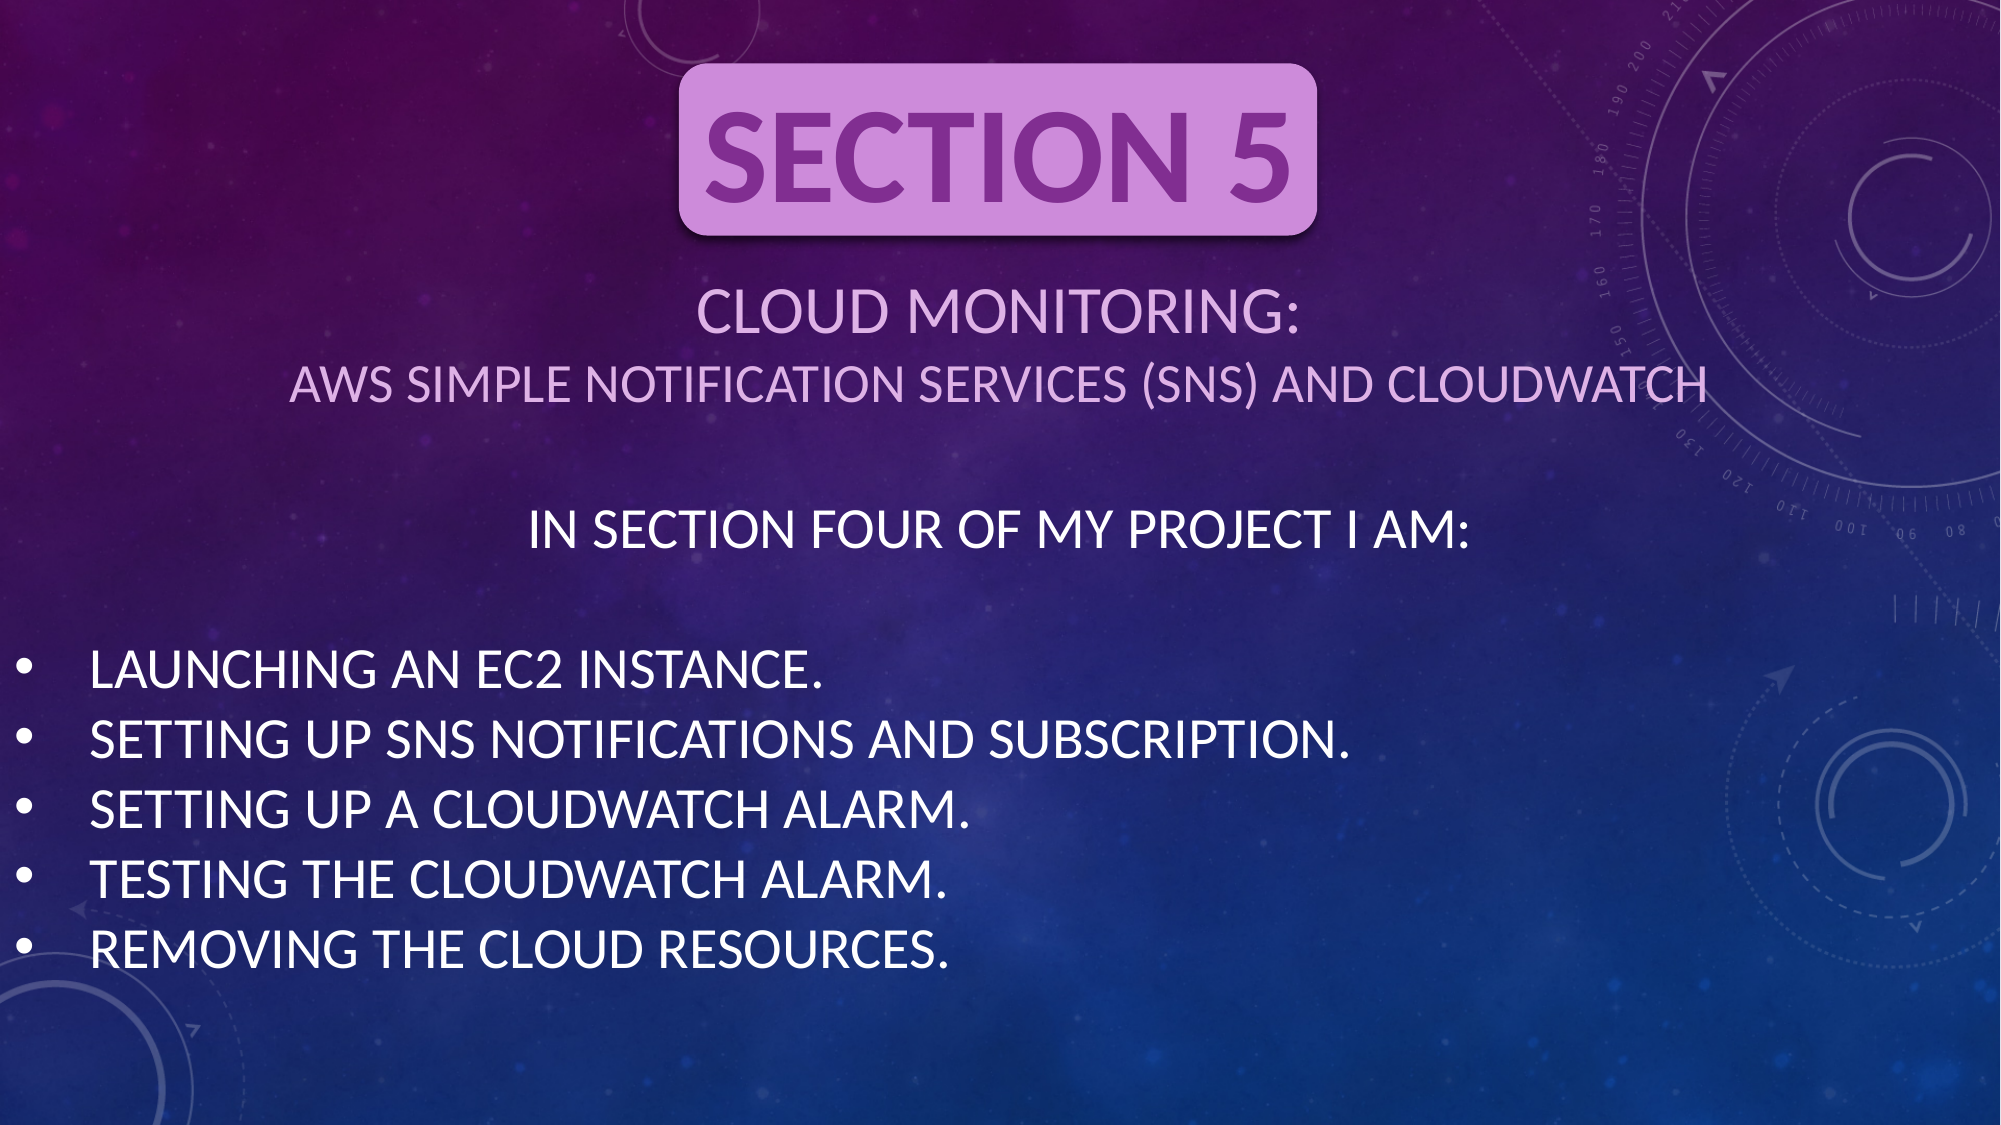

SECTION 5

# cloud monitoring: AWS Simple Notification Services (SNS) and cloudwatch
In section four of my project I am:

Launching an EC2 instance.
Setting up sns notifications and subscription.
Setting up a cloudwatch alarm.
Testing the Cloudwatch alarm.
Removing the cloud resources.